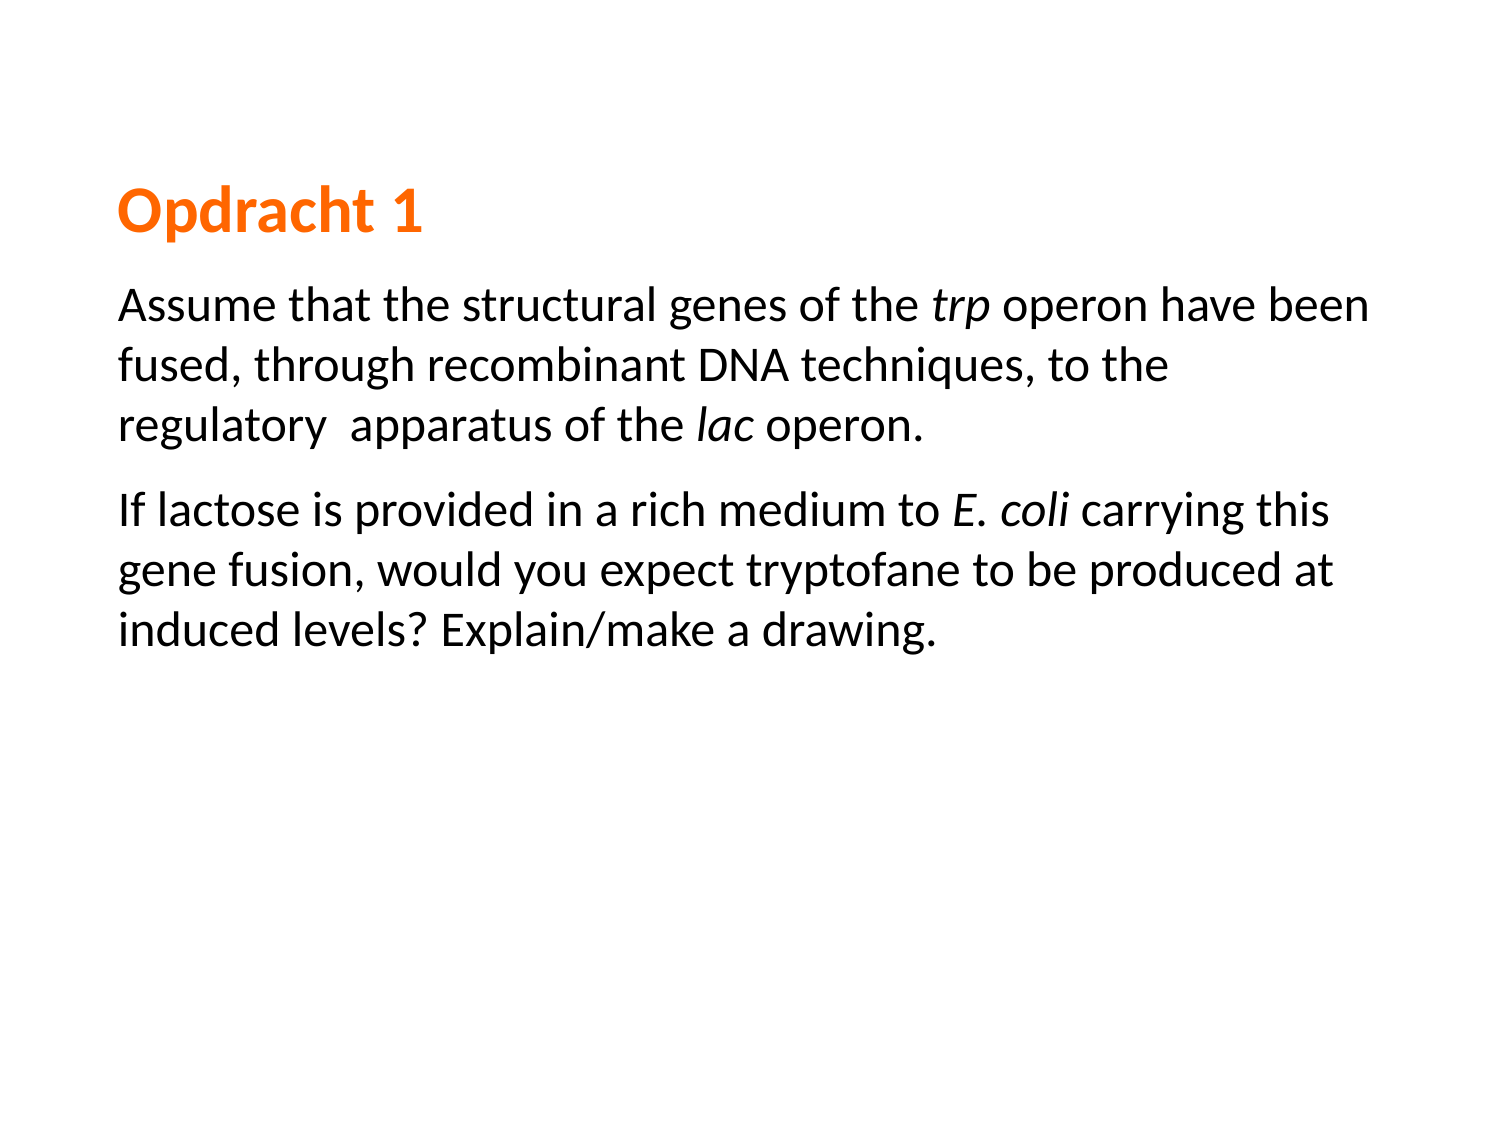

Opdracht 1
Assume that the structural genes of the trp operon have been fused, through recombinant DNA techniques, to the regulatory  apparatus of the lac operon.
If lactose is provided in a rich medium to E. coli carrying this gene fusion, would you expect tryptofane to be produced at induced levels? Explain/make a drawing.